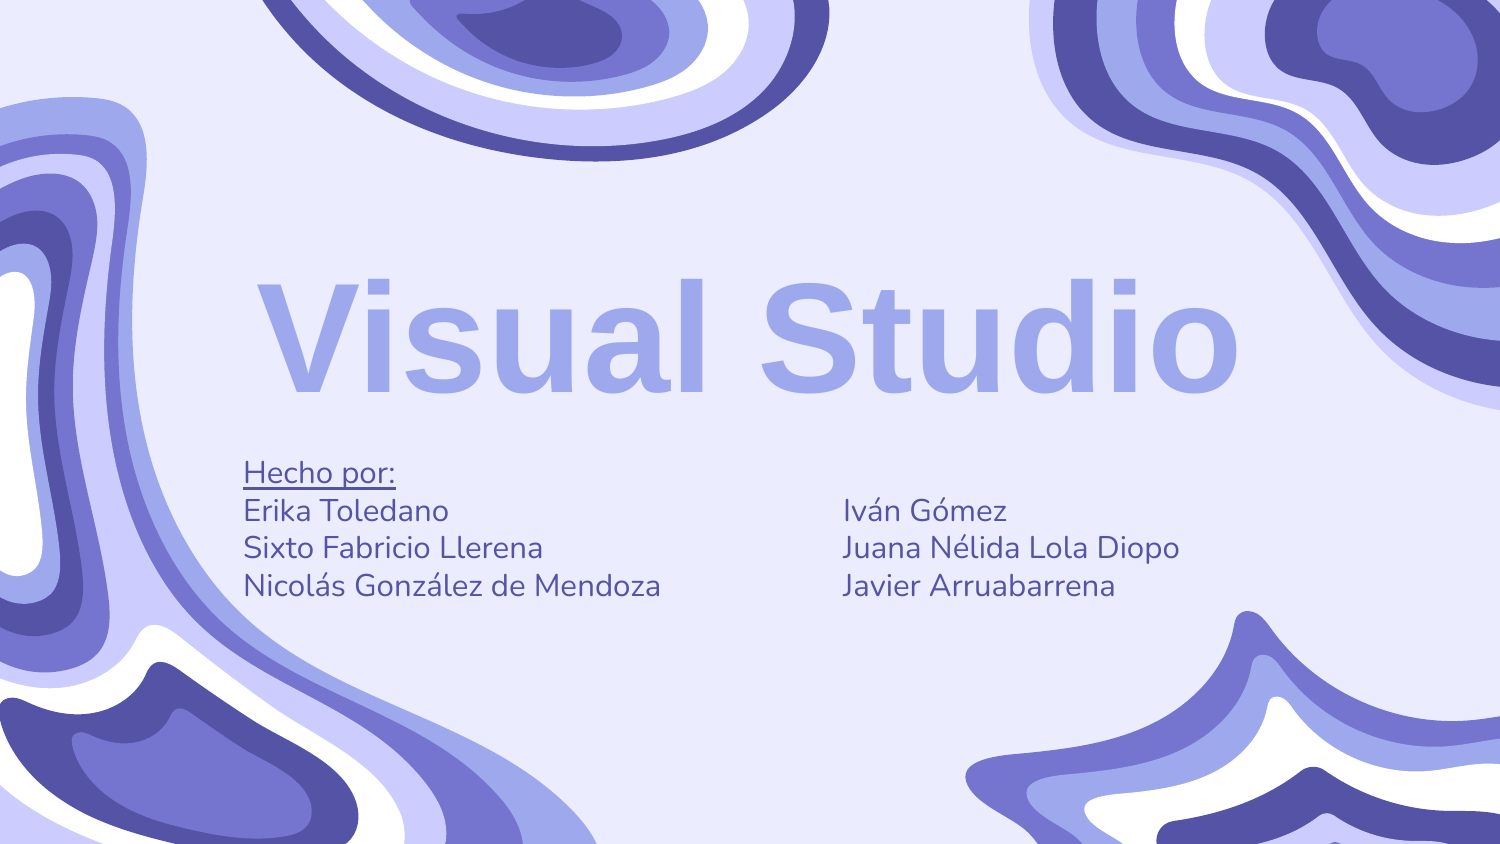

# Visual Studio
Hecho por:
Erika Toledano			Iván Gómez
Sixto Fabricio Llerena		Juana Nélida Lola Diopo
Nicolás González de Mendoza		Javier Arruabarrena